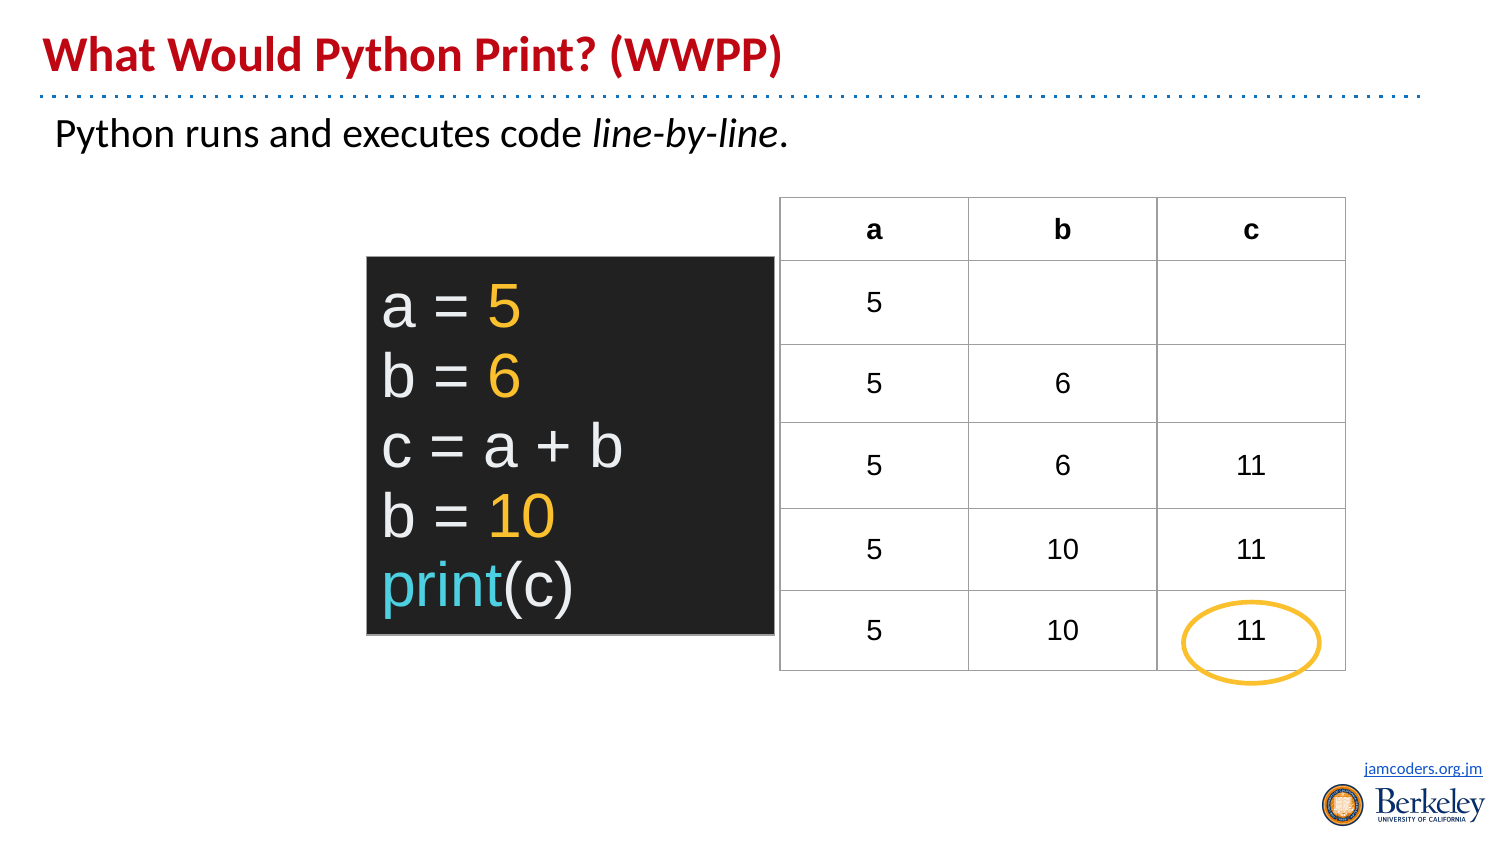

# What Would Python Print? (WWPP)
Python runs and executes code line-by-line.

| a | b | c |
| --- | --- | --- |
| 5 |  |  |
| 5 | 6 |  |
| 5 | 6 | 11 |
| 5 | 10 | 11 |
| 5 | 10 | 11 |
| a = 5 b = 6 c = a + b b = 10 print(c) |
| --- |